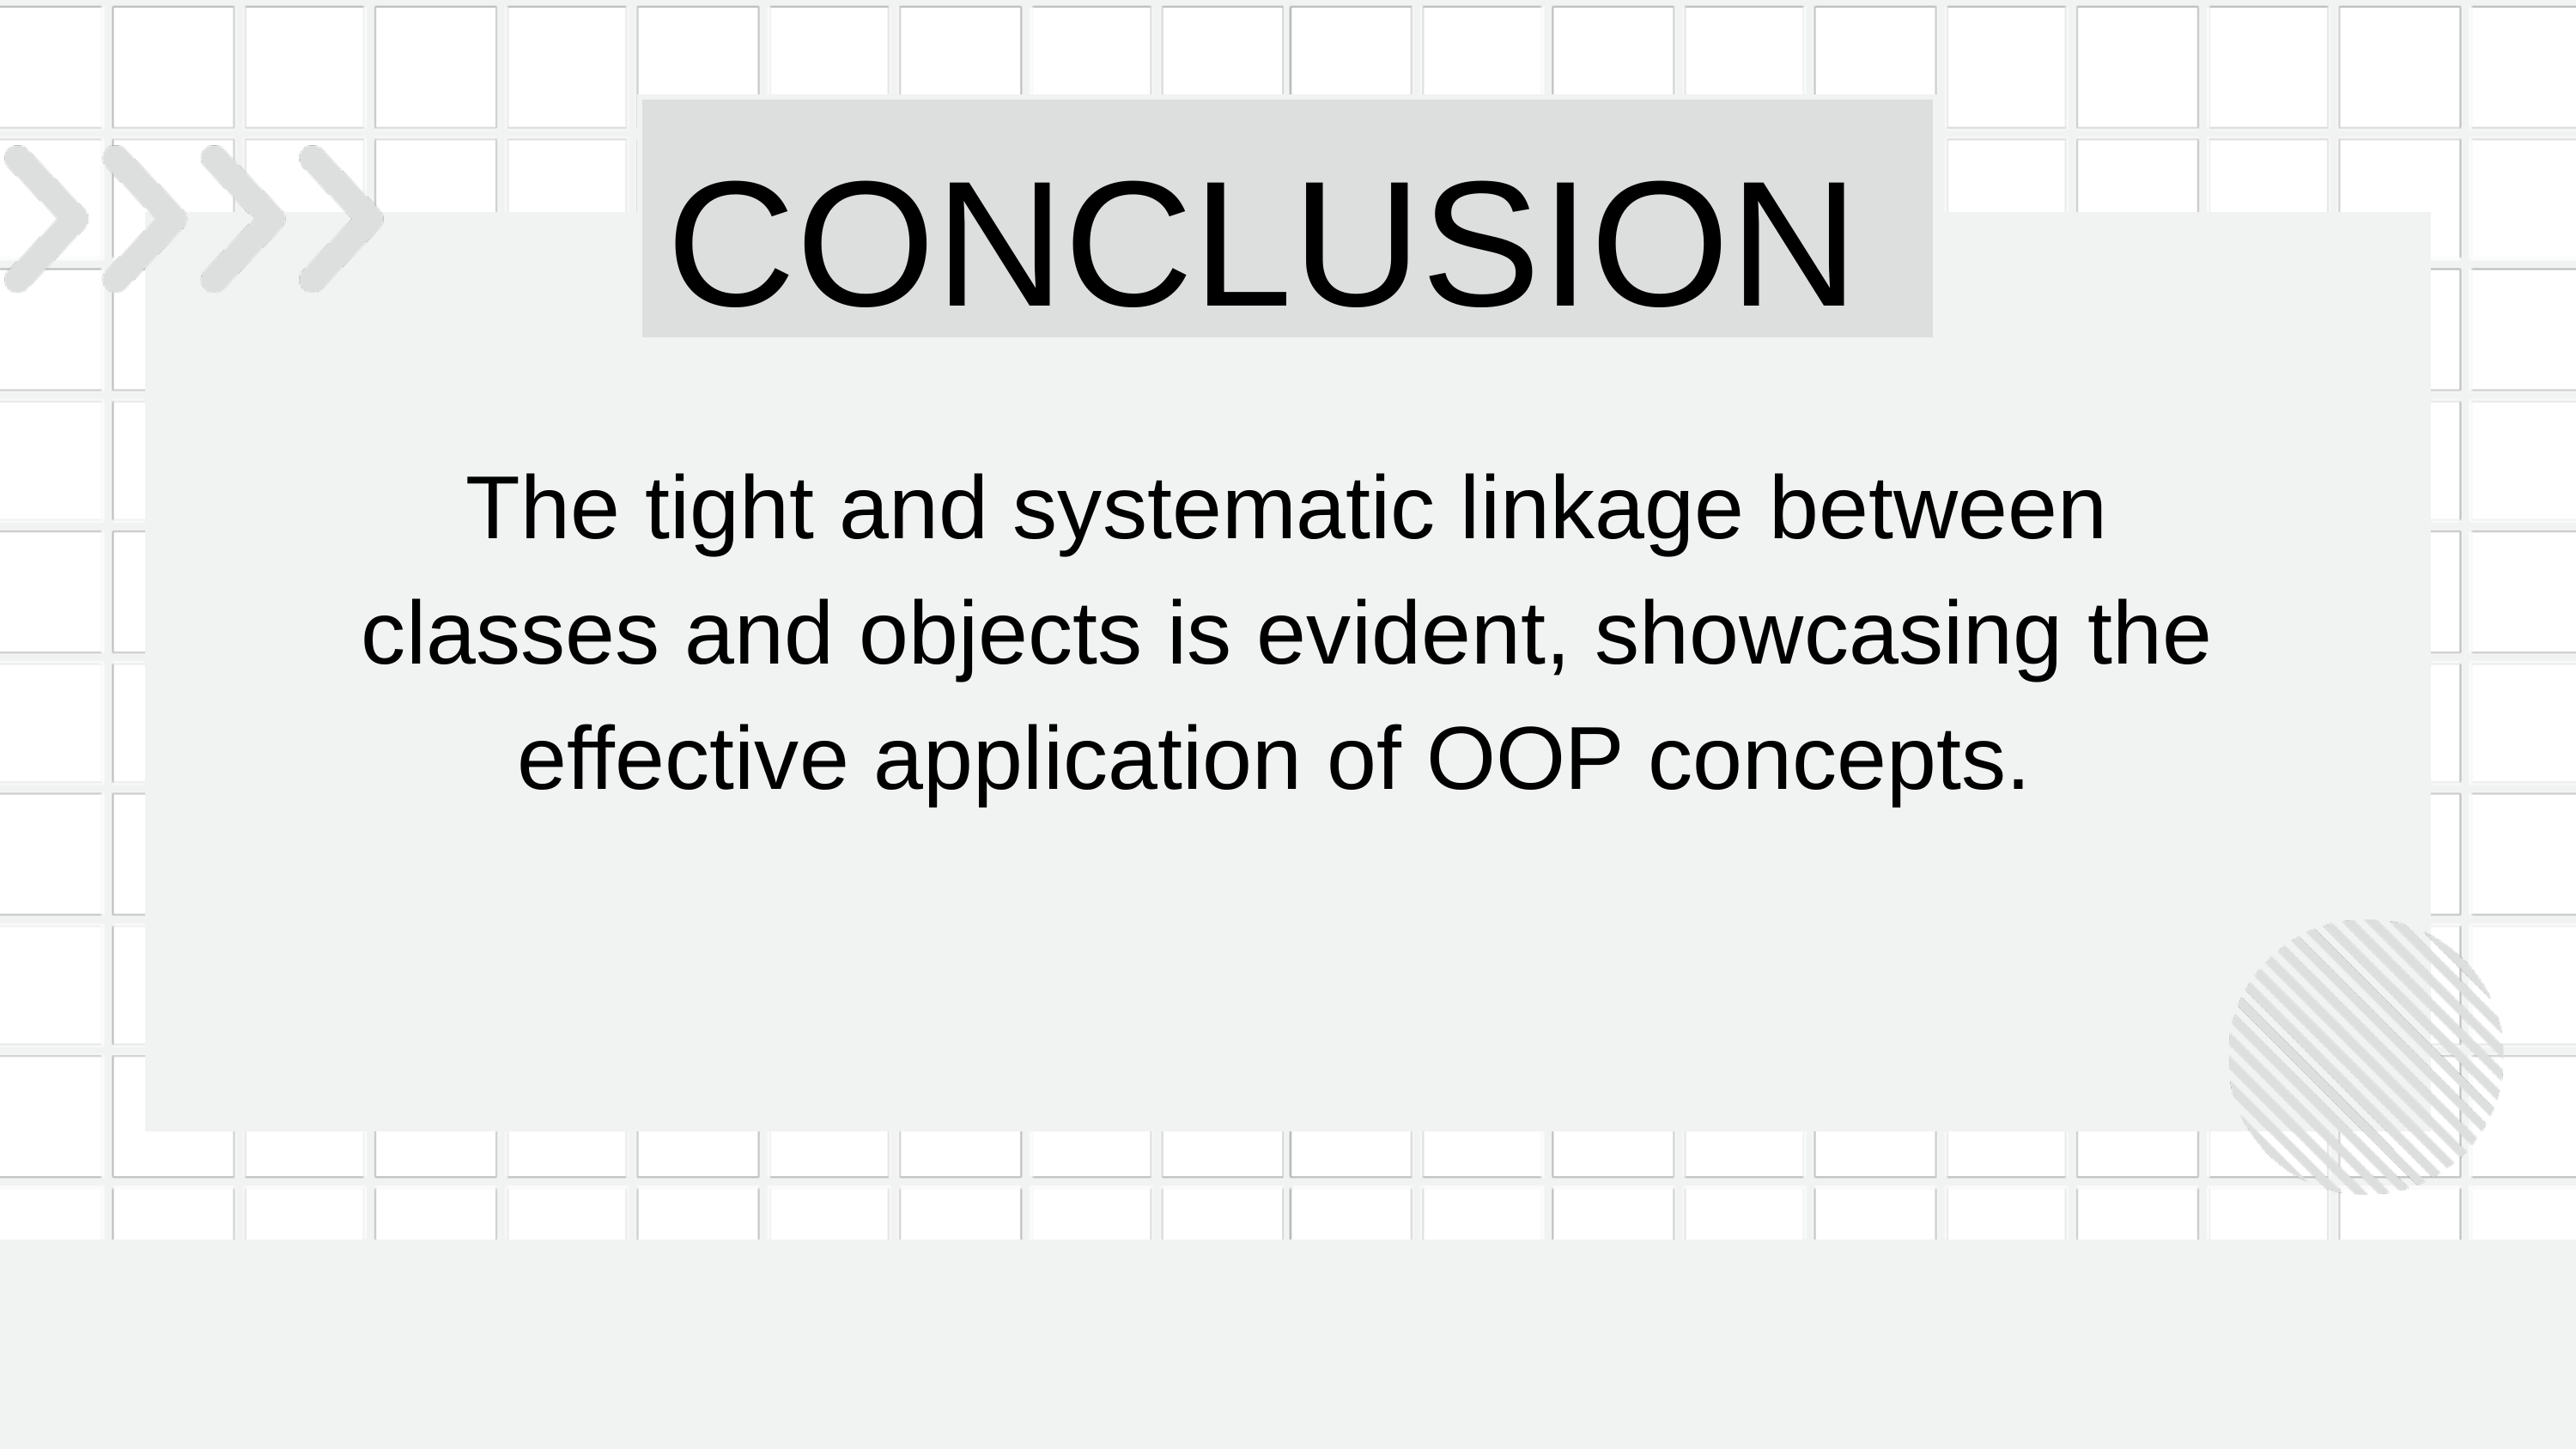

CONCLUSION

The tight and systematic linkage between classes and objects is evident, showcasing the effective application of OOP concepts.